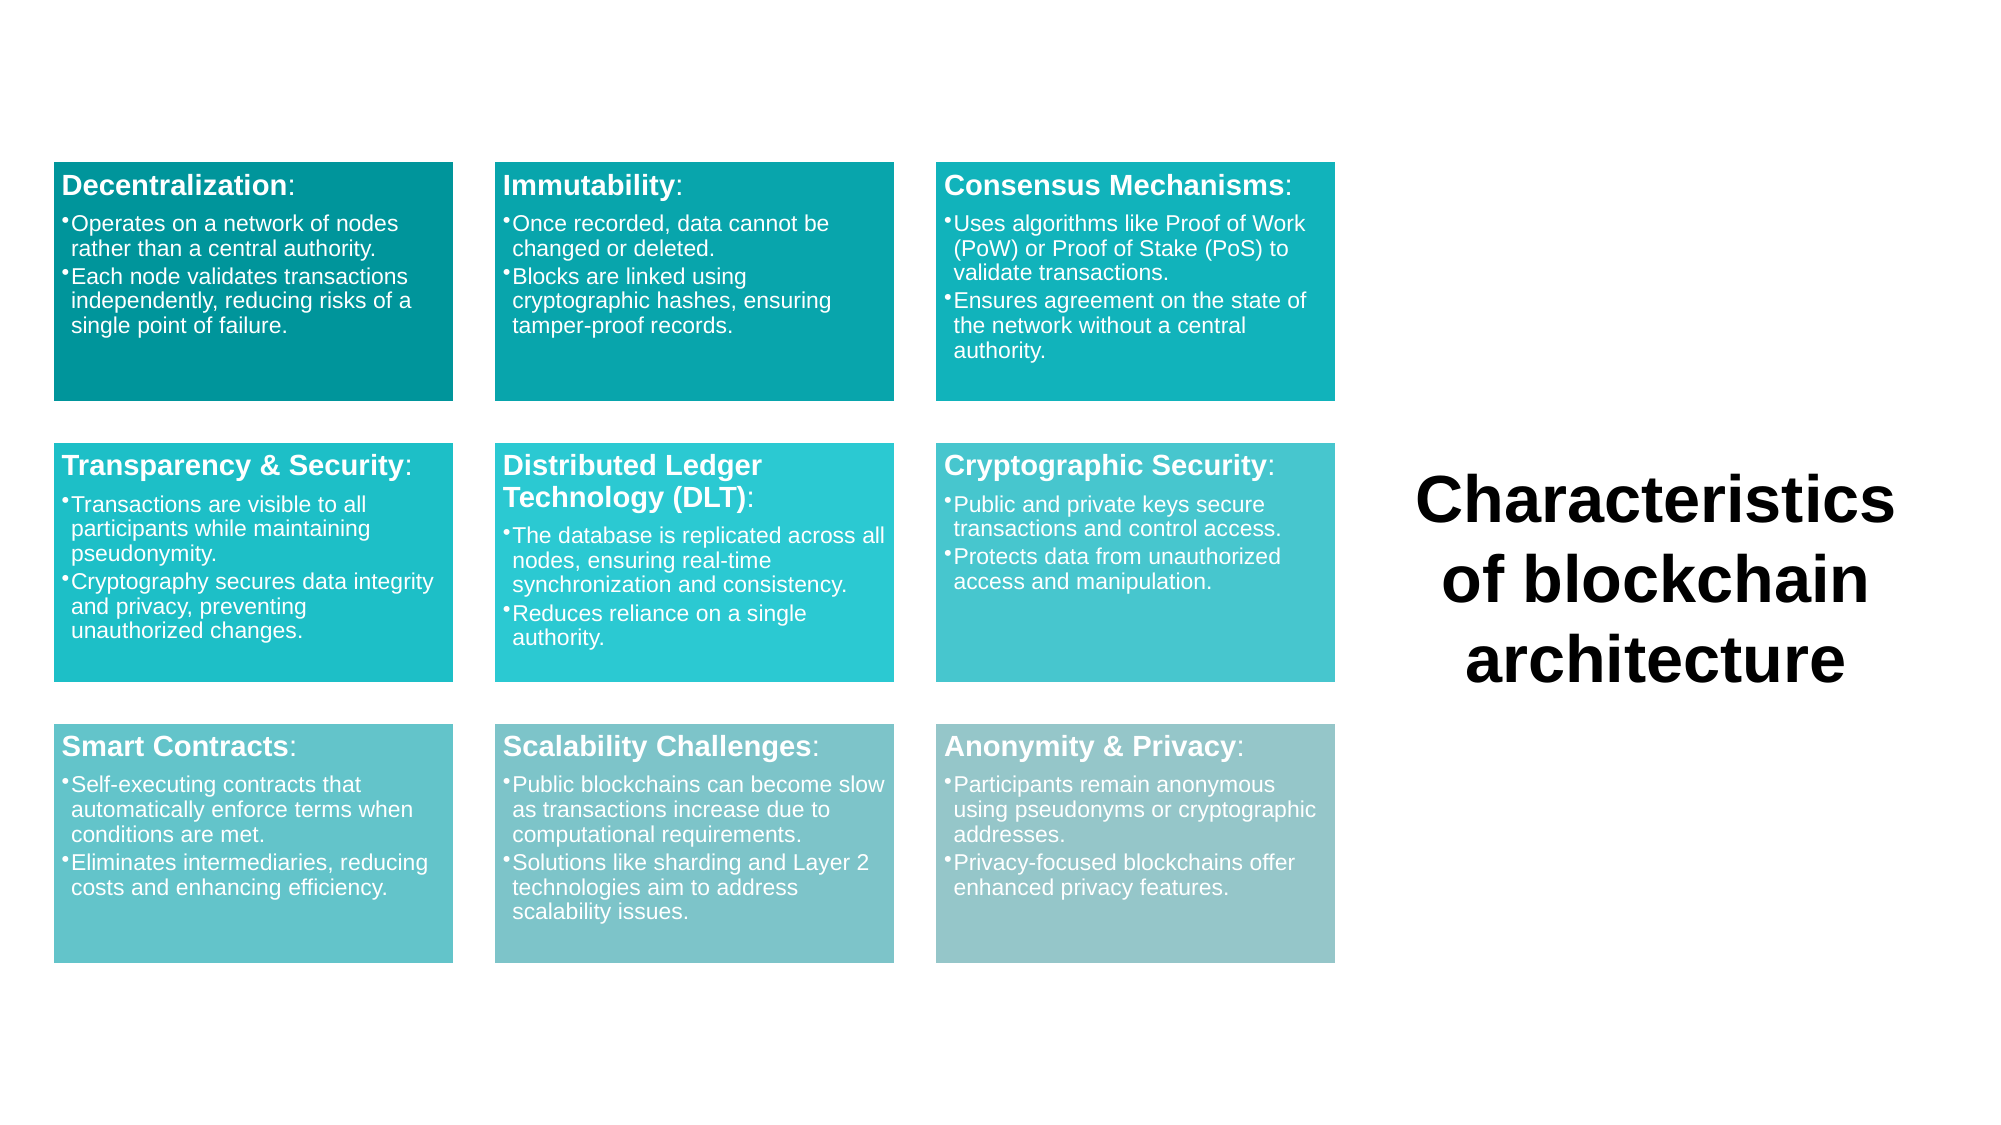

Decentralization:
Operates on a network of nodes rather than a central authority.
Each node validates transactions independently, reducing risks of a single point of failure.
Immutability:
Once recorded, data cannot be changed or deleted.
Blocks are linked using cryptographic hashes, ensuring tamper-proof records.
Consensus Mechanisms:
Uses algorithms like Proof of Work (PoW) or Proof of Stake (PoS) to validate transactions.
Ensures agreement on the state of the network without a central authority.
Transparency & Security:
Transactions are visible to all participants while maintaining pseudonymity.
Cryptography secures data integrity and privacy, preventing unauthorized changes.
Distributed Ledger Technology (DLT):
The database is replicated across all nodes, ensuring real-time synchronization and consistency.
Reduces reliance on a single authority.
Cryptographic Security:
Public and private keys secure transactions and control access.
Protects data from unauthorized access and manipulation.
Smart Contracts:
Self-executing contracts that automatically enforce terms when conditions are met.
Eliminates intermediaries, reducing costs and enhancing efficiency.
Scalability Challenges:
Public blockchains can become slow as transactions increase due to computational requirements.
Solutions like sharding and Layer 2 technologies aim to address scalability issues.
Anonymity & Privacy:
Participants remain anonymous using pseudonyms or cryptographic addresses.
Privacy-focused blockchains offer enhanced privacy features.
Characteristics of blockchain architecture